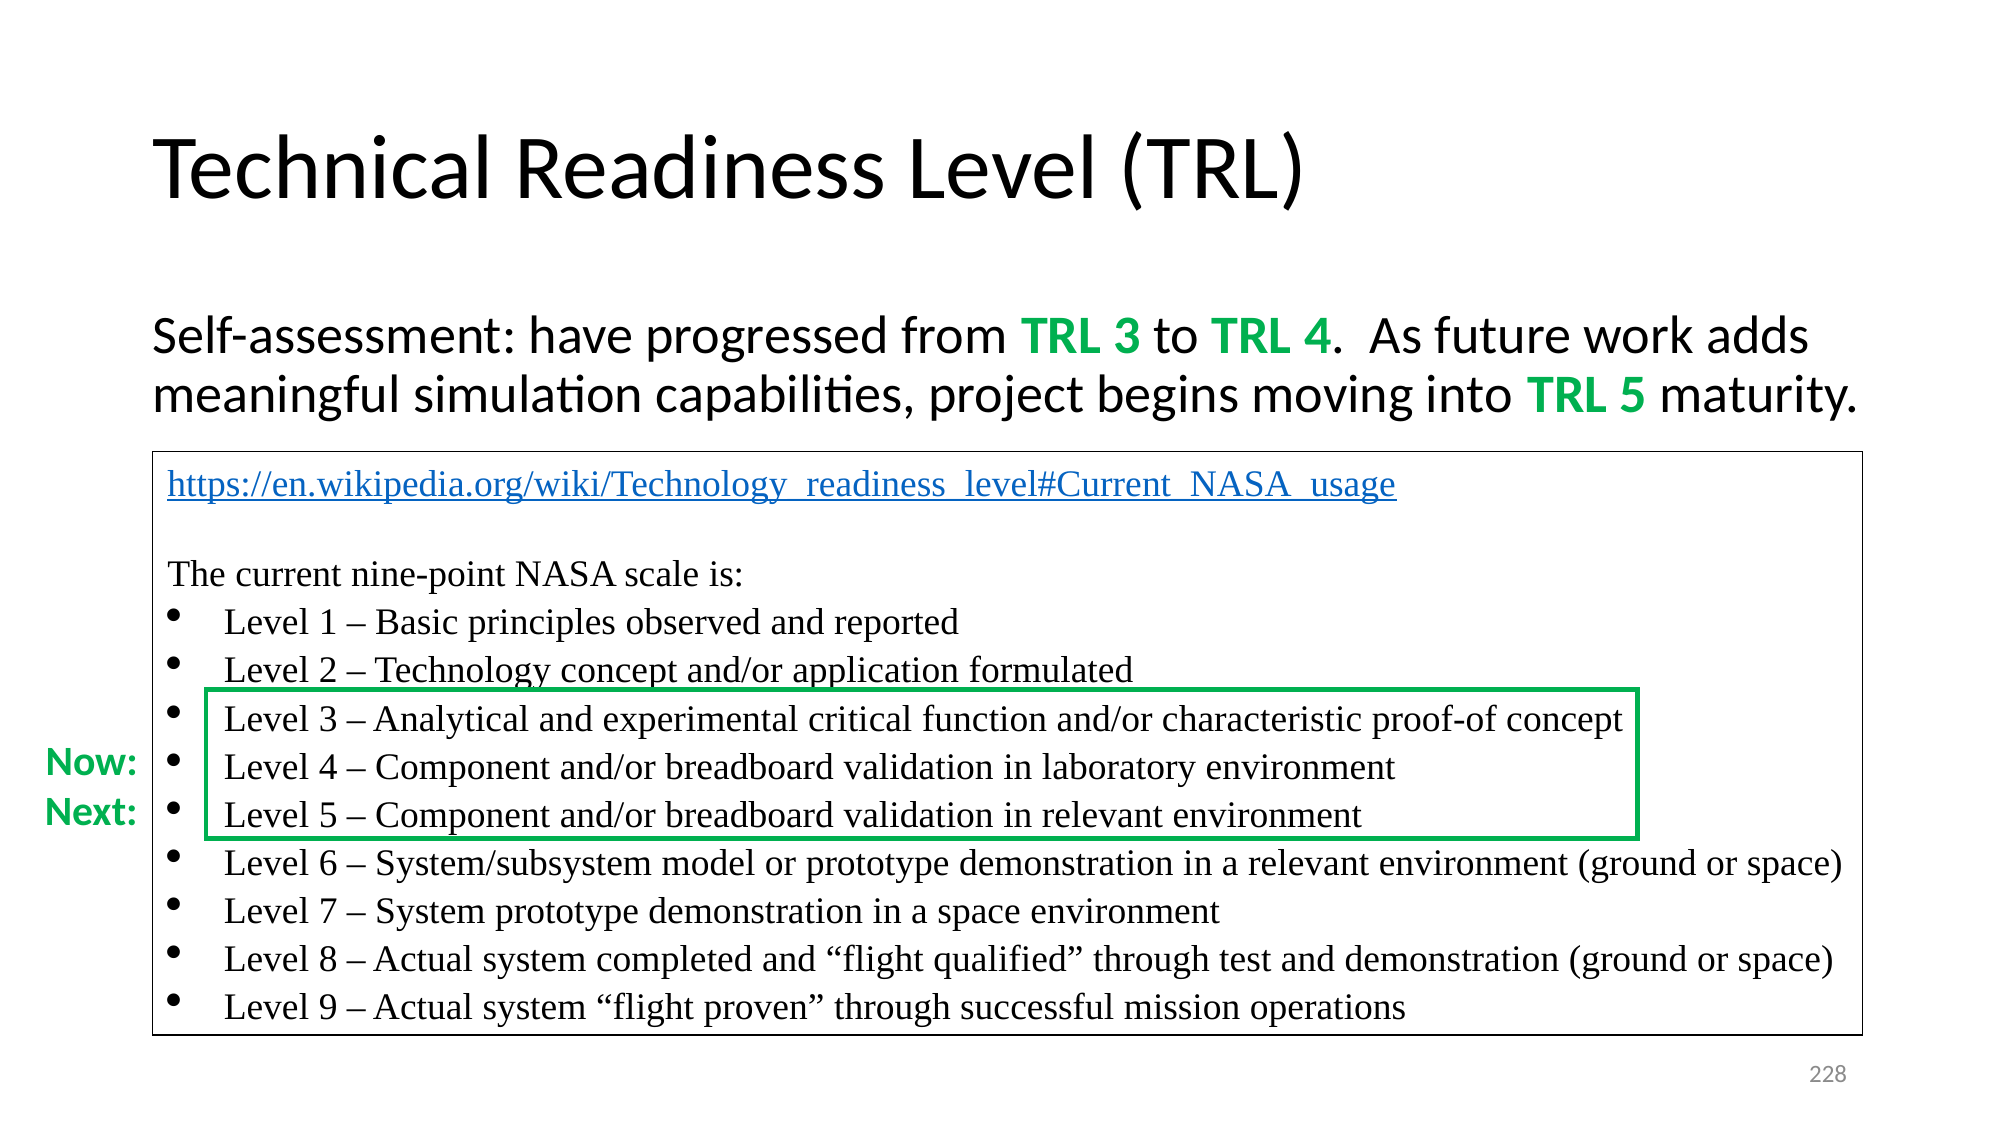

# Technical Readiness Level (TRL)
Self-assessment: have progressed from TRL 3 to TRL 4.  As future work adds meaningful simulation capabilities, project begins moving into TRL 5 maturity.
https://en.wikipedia.org/wiki/Technology_readiness_level#Current_NASA_usage

The current nine-point NASA scale is:
Level 1 – Basic principles observed and reported
Level 2 – Technology concept and/or application formulated
Level 3 – Analytical and experimental critical function and/or characteristic proof-of concept
Level 4 – Component and/or breadboard validation in laboratory environment
Level 5 – Component and/or breadboard validation in relevant environment
Level 6 – System/subsystem model or prototype demonstration in a relevant environment (ground or space)
Level 7 – System prototype demonstration in a space environment
Level 8 – Actual system completed and “flight qualified” through test and demonstration (ground or space)
Level 9 – Actual system “flight proven” through successful mission operations

Now:
Next:
228